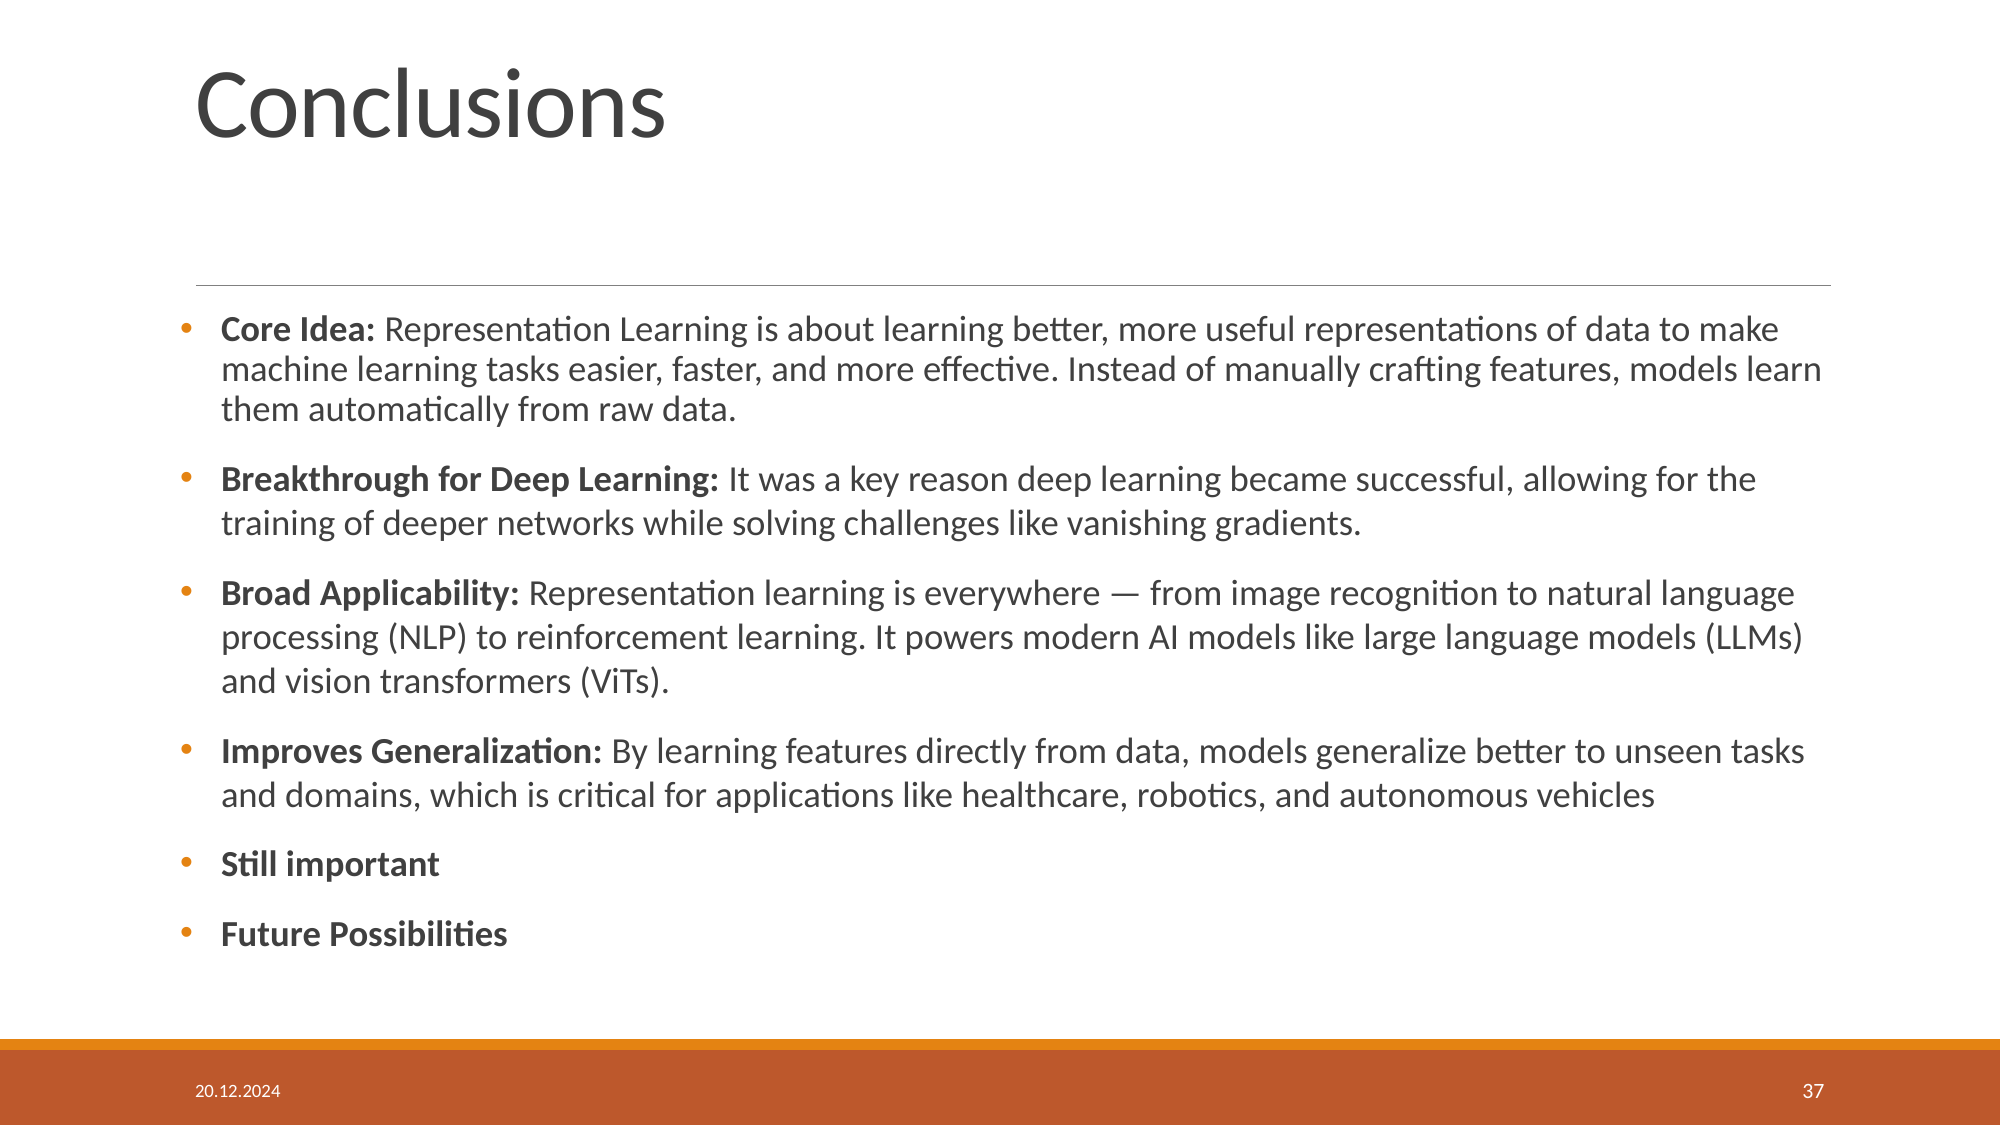

# Conclusions
Core Idea: Representation Learning is about learning better, more useful representations of data to make machine learning tasks easier, faster, and more effective. Instead of manually crafting features, models learn them automatically from raw data.
Breakthrough for Deep Learning: It was a key reason deep learning became successful, allowing for the training of deeper networks while solving challenges like vanishing gradients.
Broad Applicability: Representation learning is everywhere — from image recognition to natural language processing (NLP) to reinforcement learning. It powers modern AI models like large language models (LLMs) and vision transformers (ViTs).
Improves Generalization: By learning features directly from data, models generalize better to unseen tasks and domains, which is critical for applications like healthcare, robotics, and autonomous vehicles
Still important
Future Possibilities

20.12.2024
37